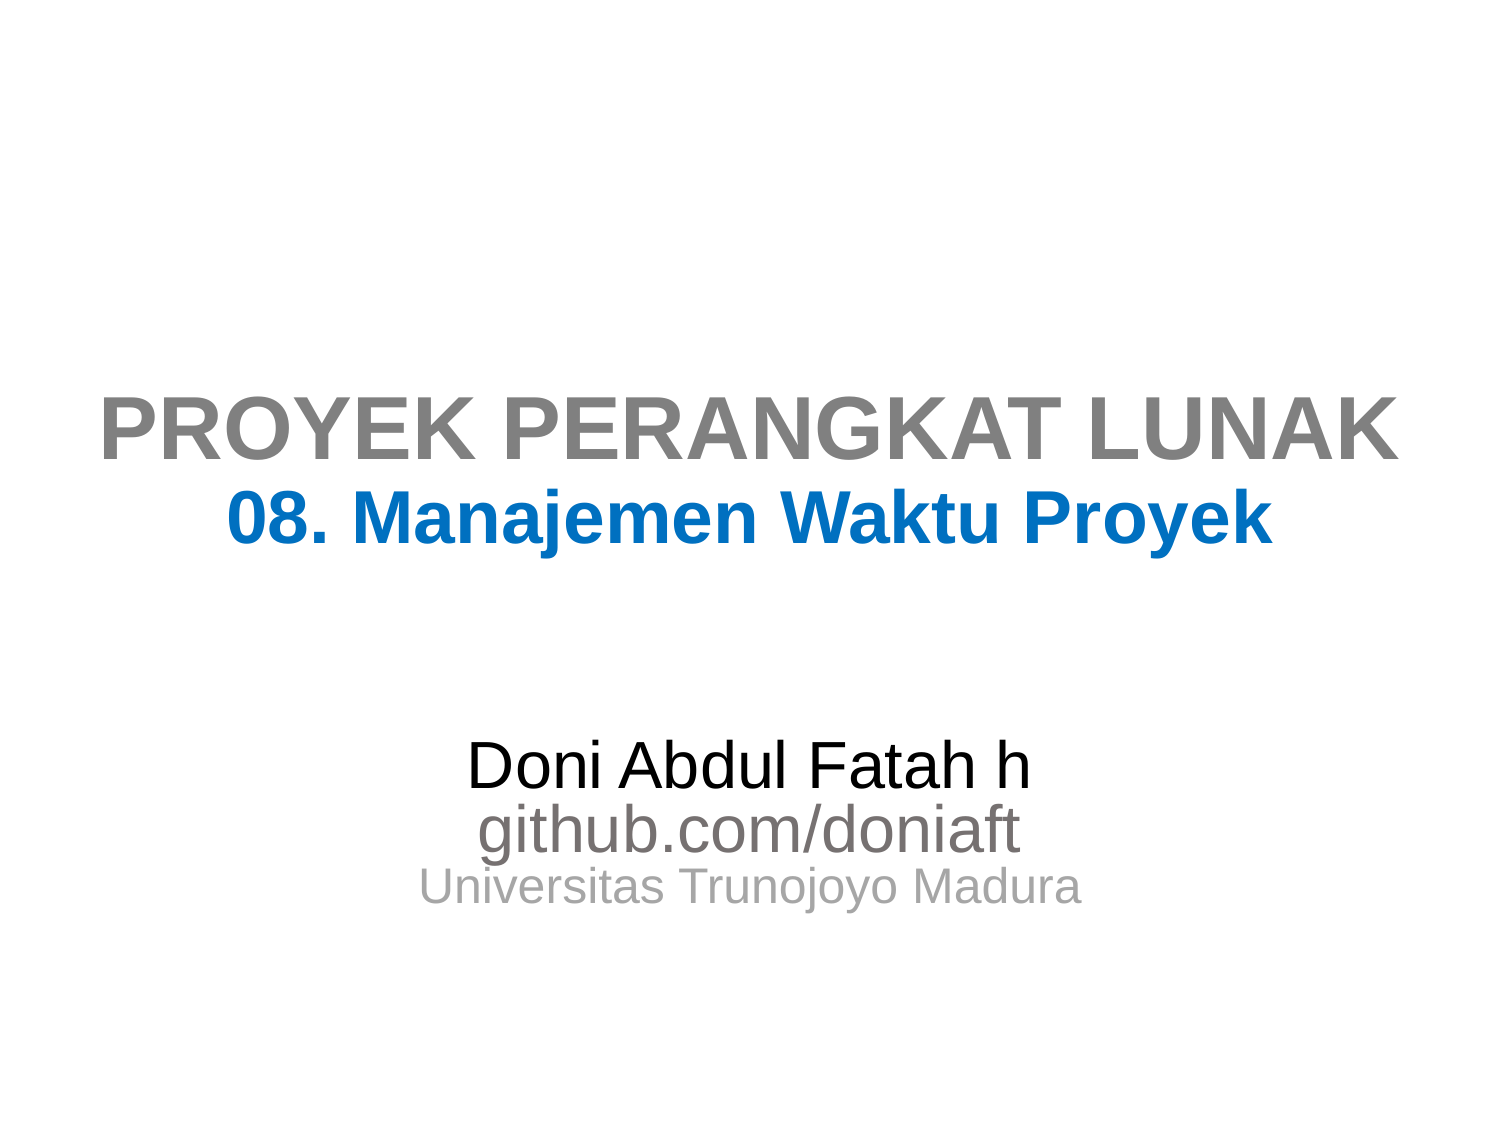

# PROYEK PERANGKAT LUNAK 08. Manajemen Waktu Proyek
Doni Abdul Fatah h
github.com/doniaft
Universitas Trunojoyo Madura